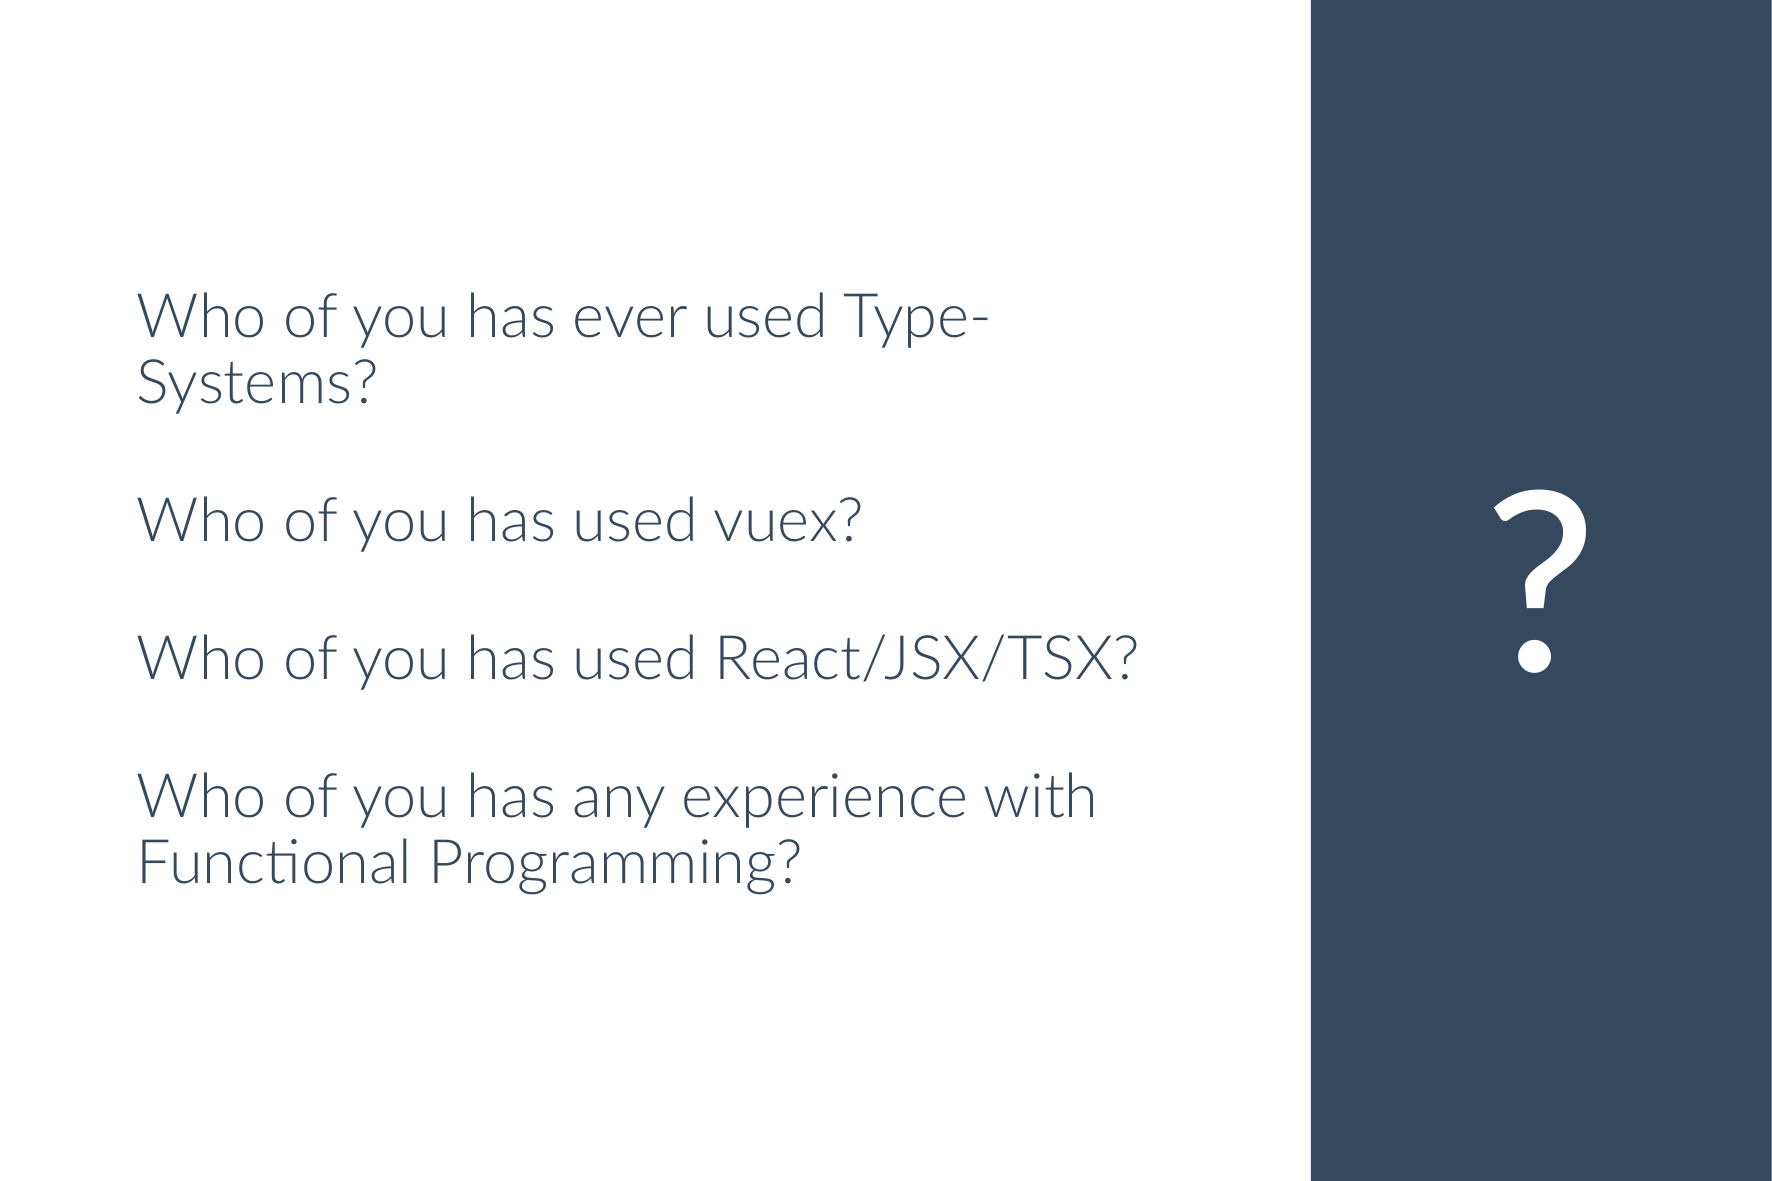

# ?
Who of you has ever used Type-Systems?
Who of you has used vuex?
Who of you has used React/JSX/TSX?
Who of you has any experience with Functional Programming?